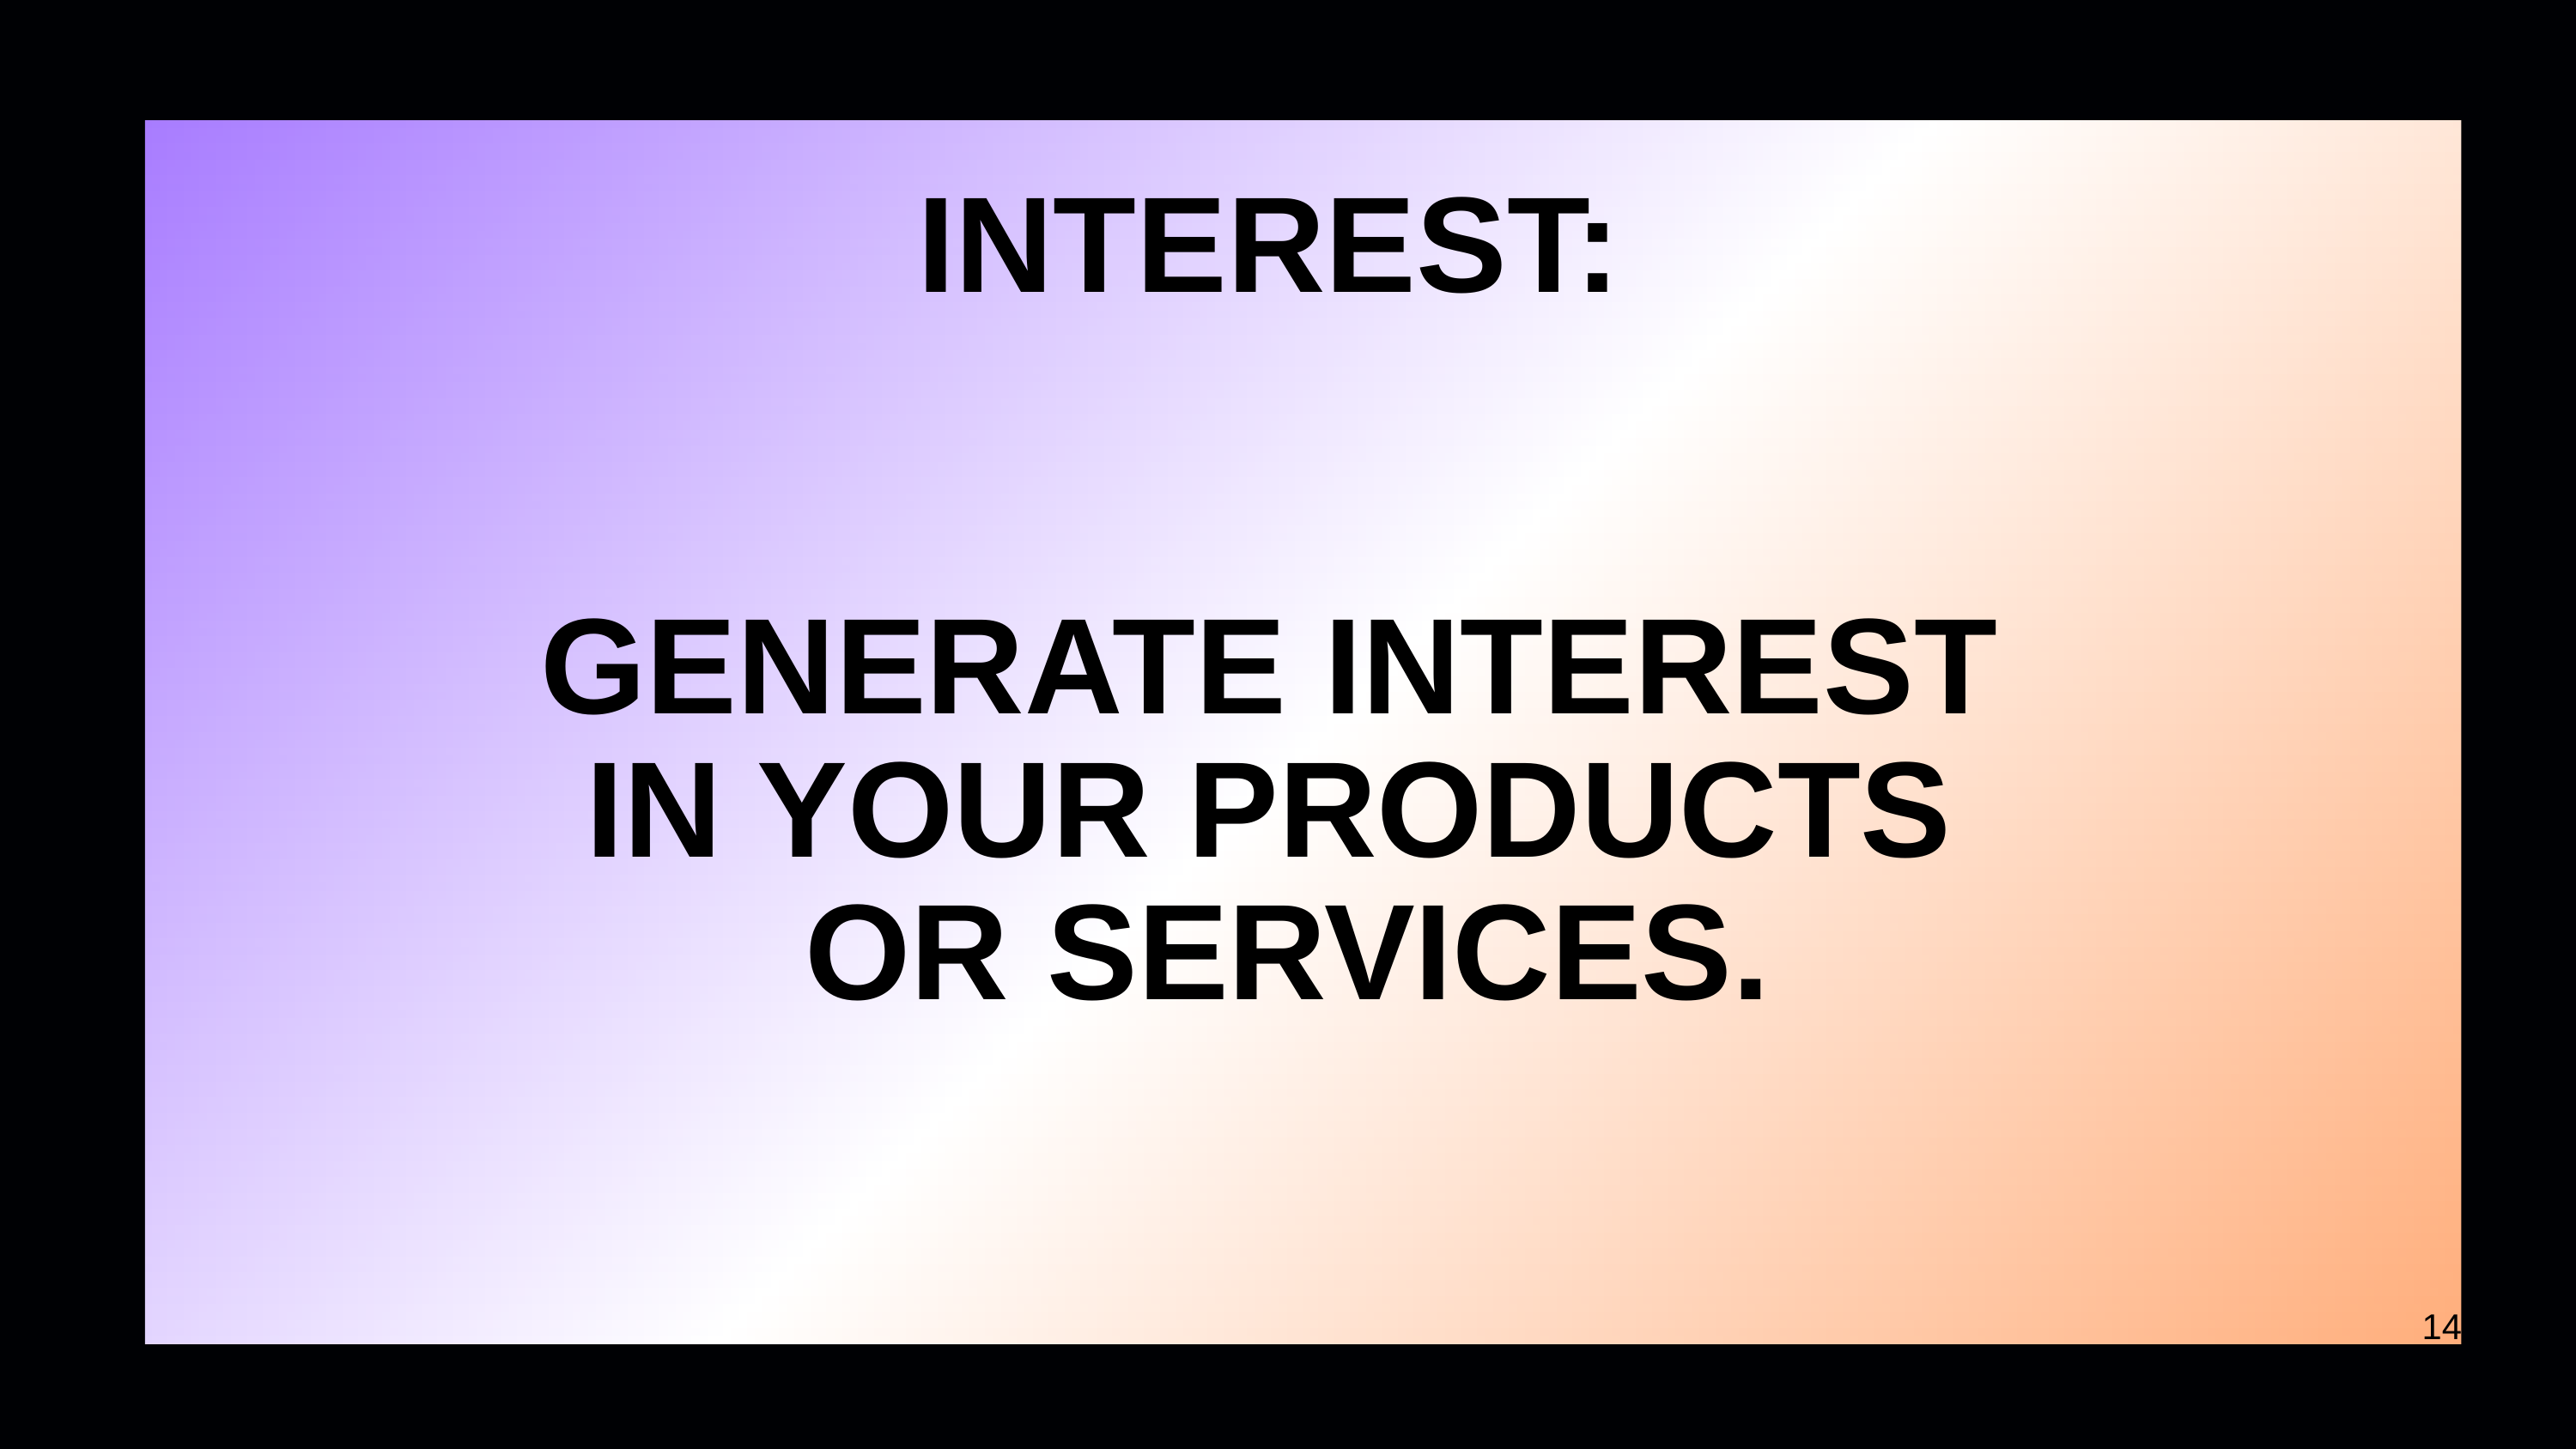

INTEREST:

GENERATE INTEREST
IN YOUR PRODUCTS
OR SERVICES.

14